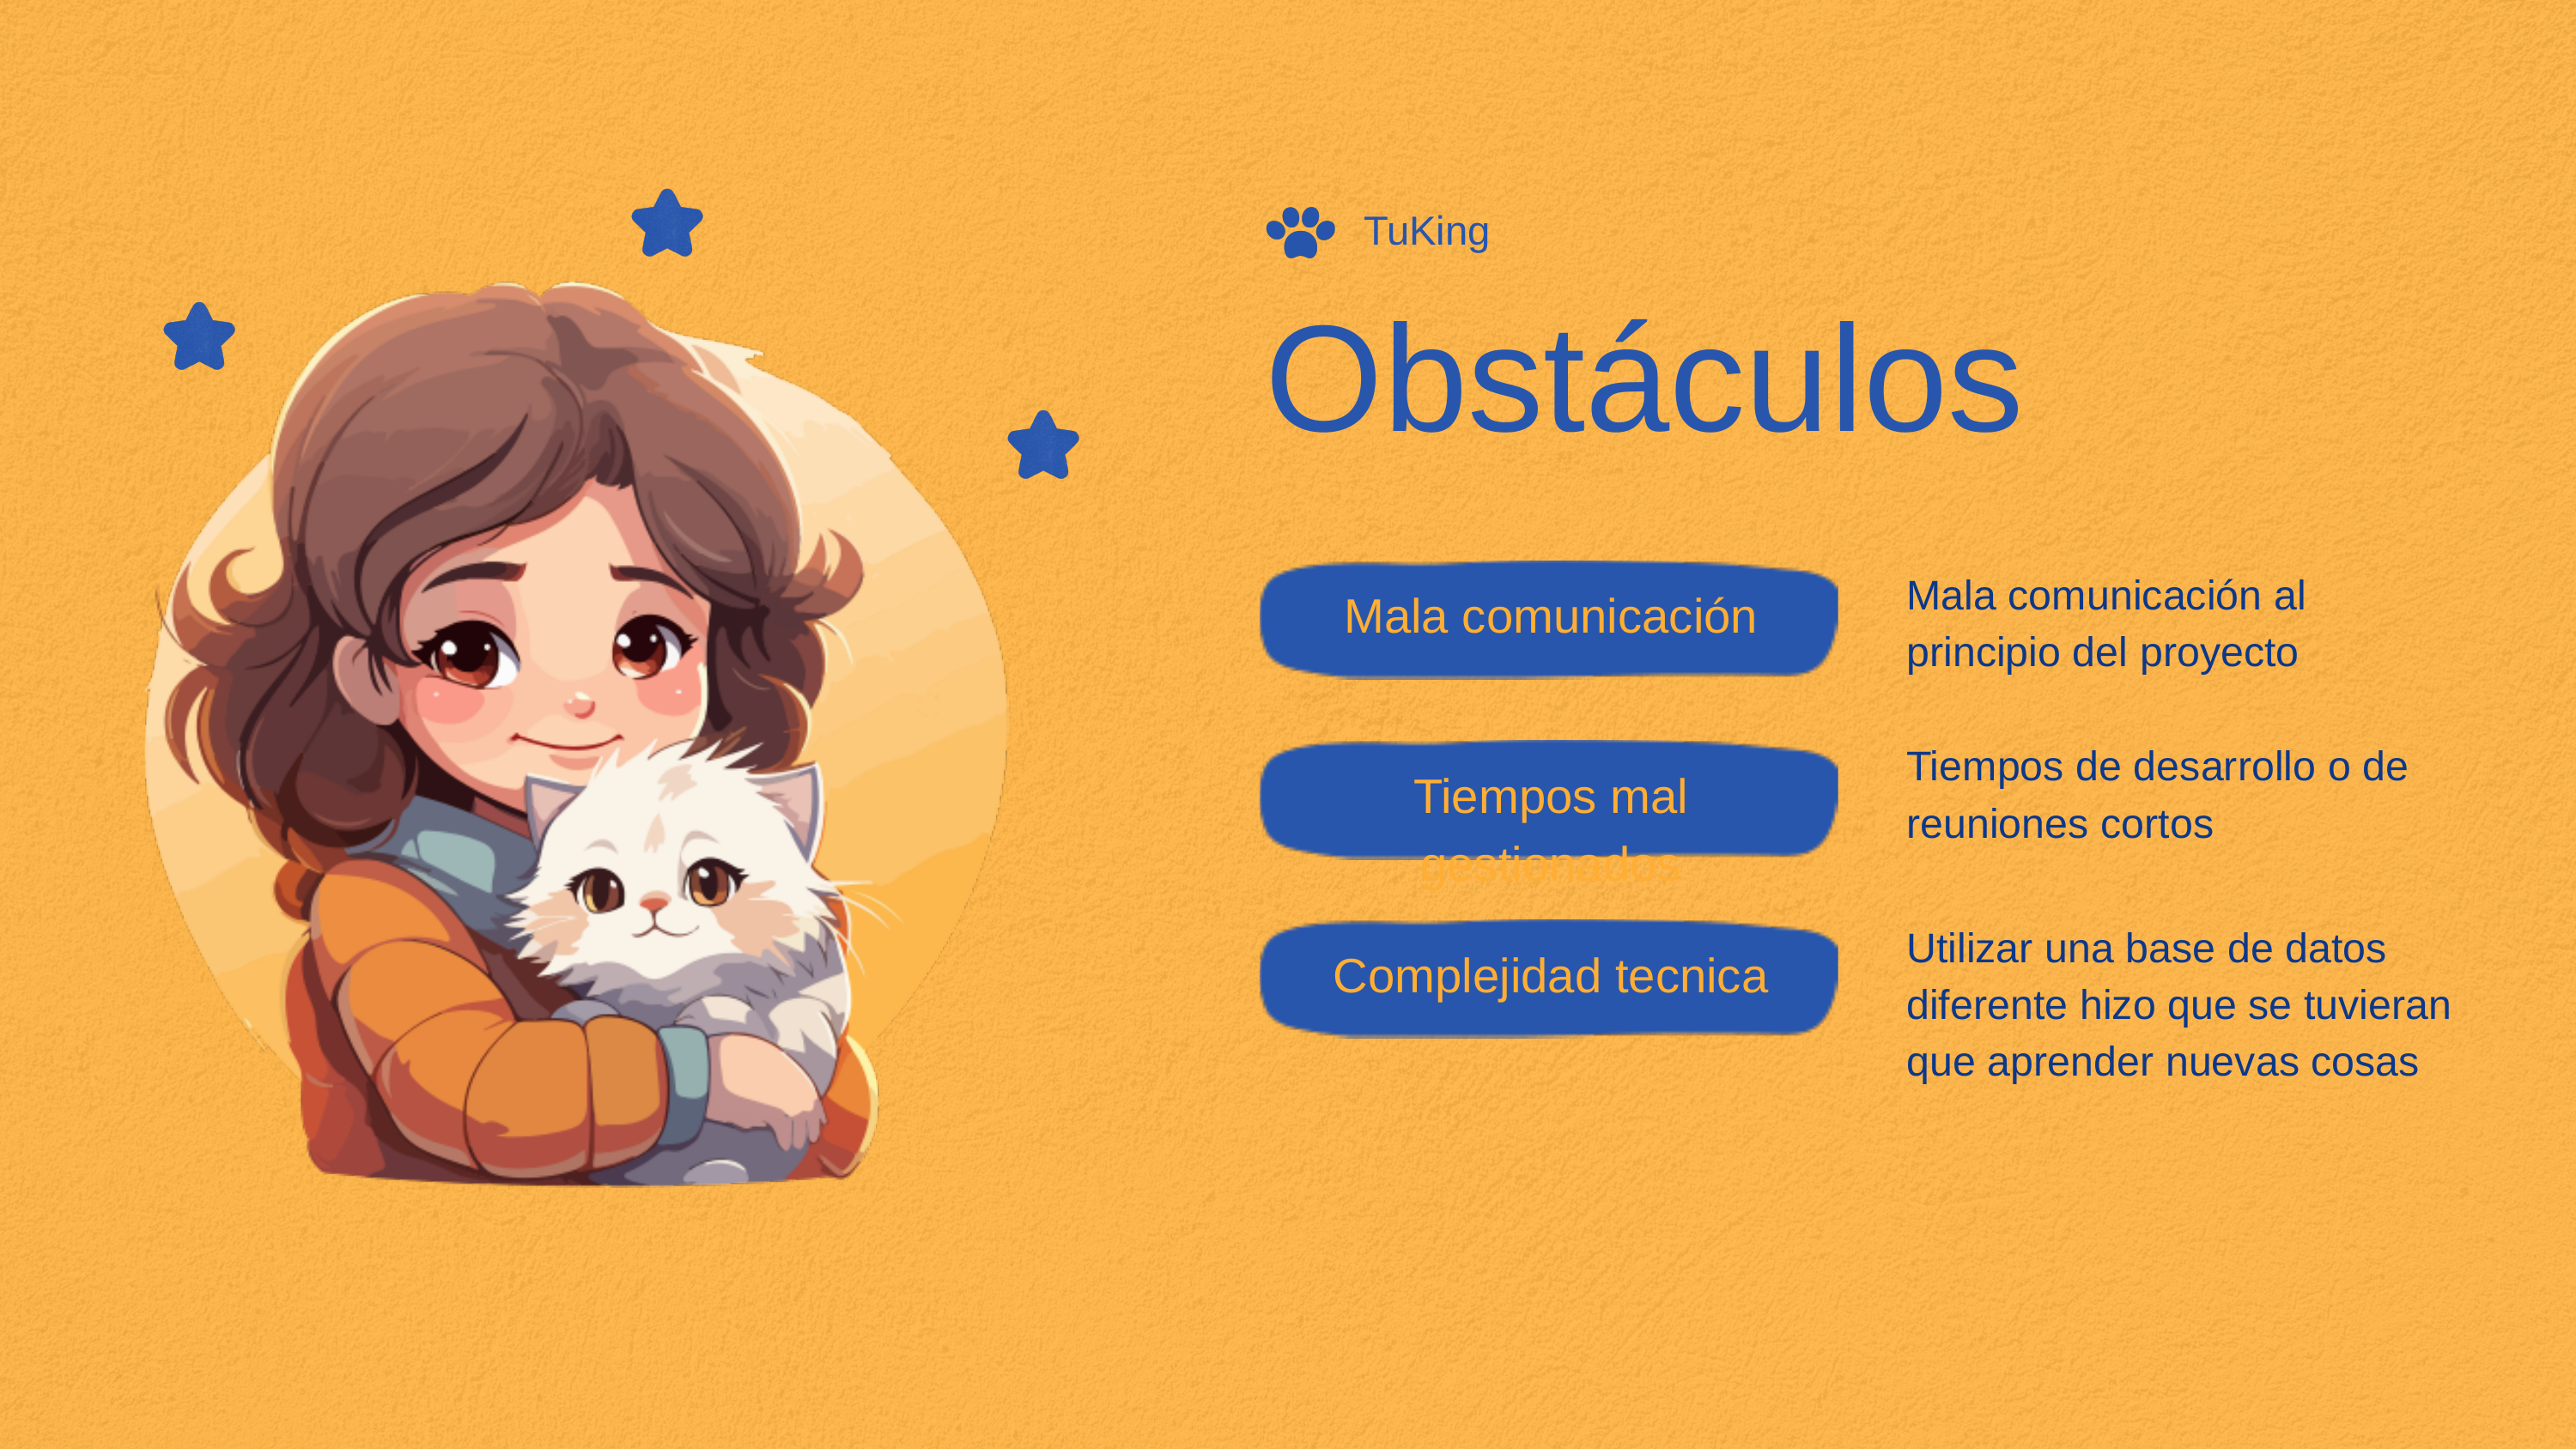

TuKing

Obstáculos

Mala comunicación al principio del proyecto
Mala comunicación
Tiempos de desarrollo o de reuniones cortos

Tiempos mal gestionados
Utilizar una base de datos diferente hizo que se tuvieran que aprender nuevas cosas

Complejidad tecnica